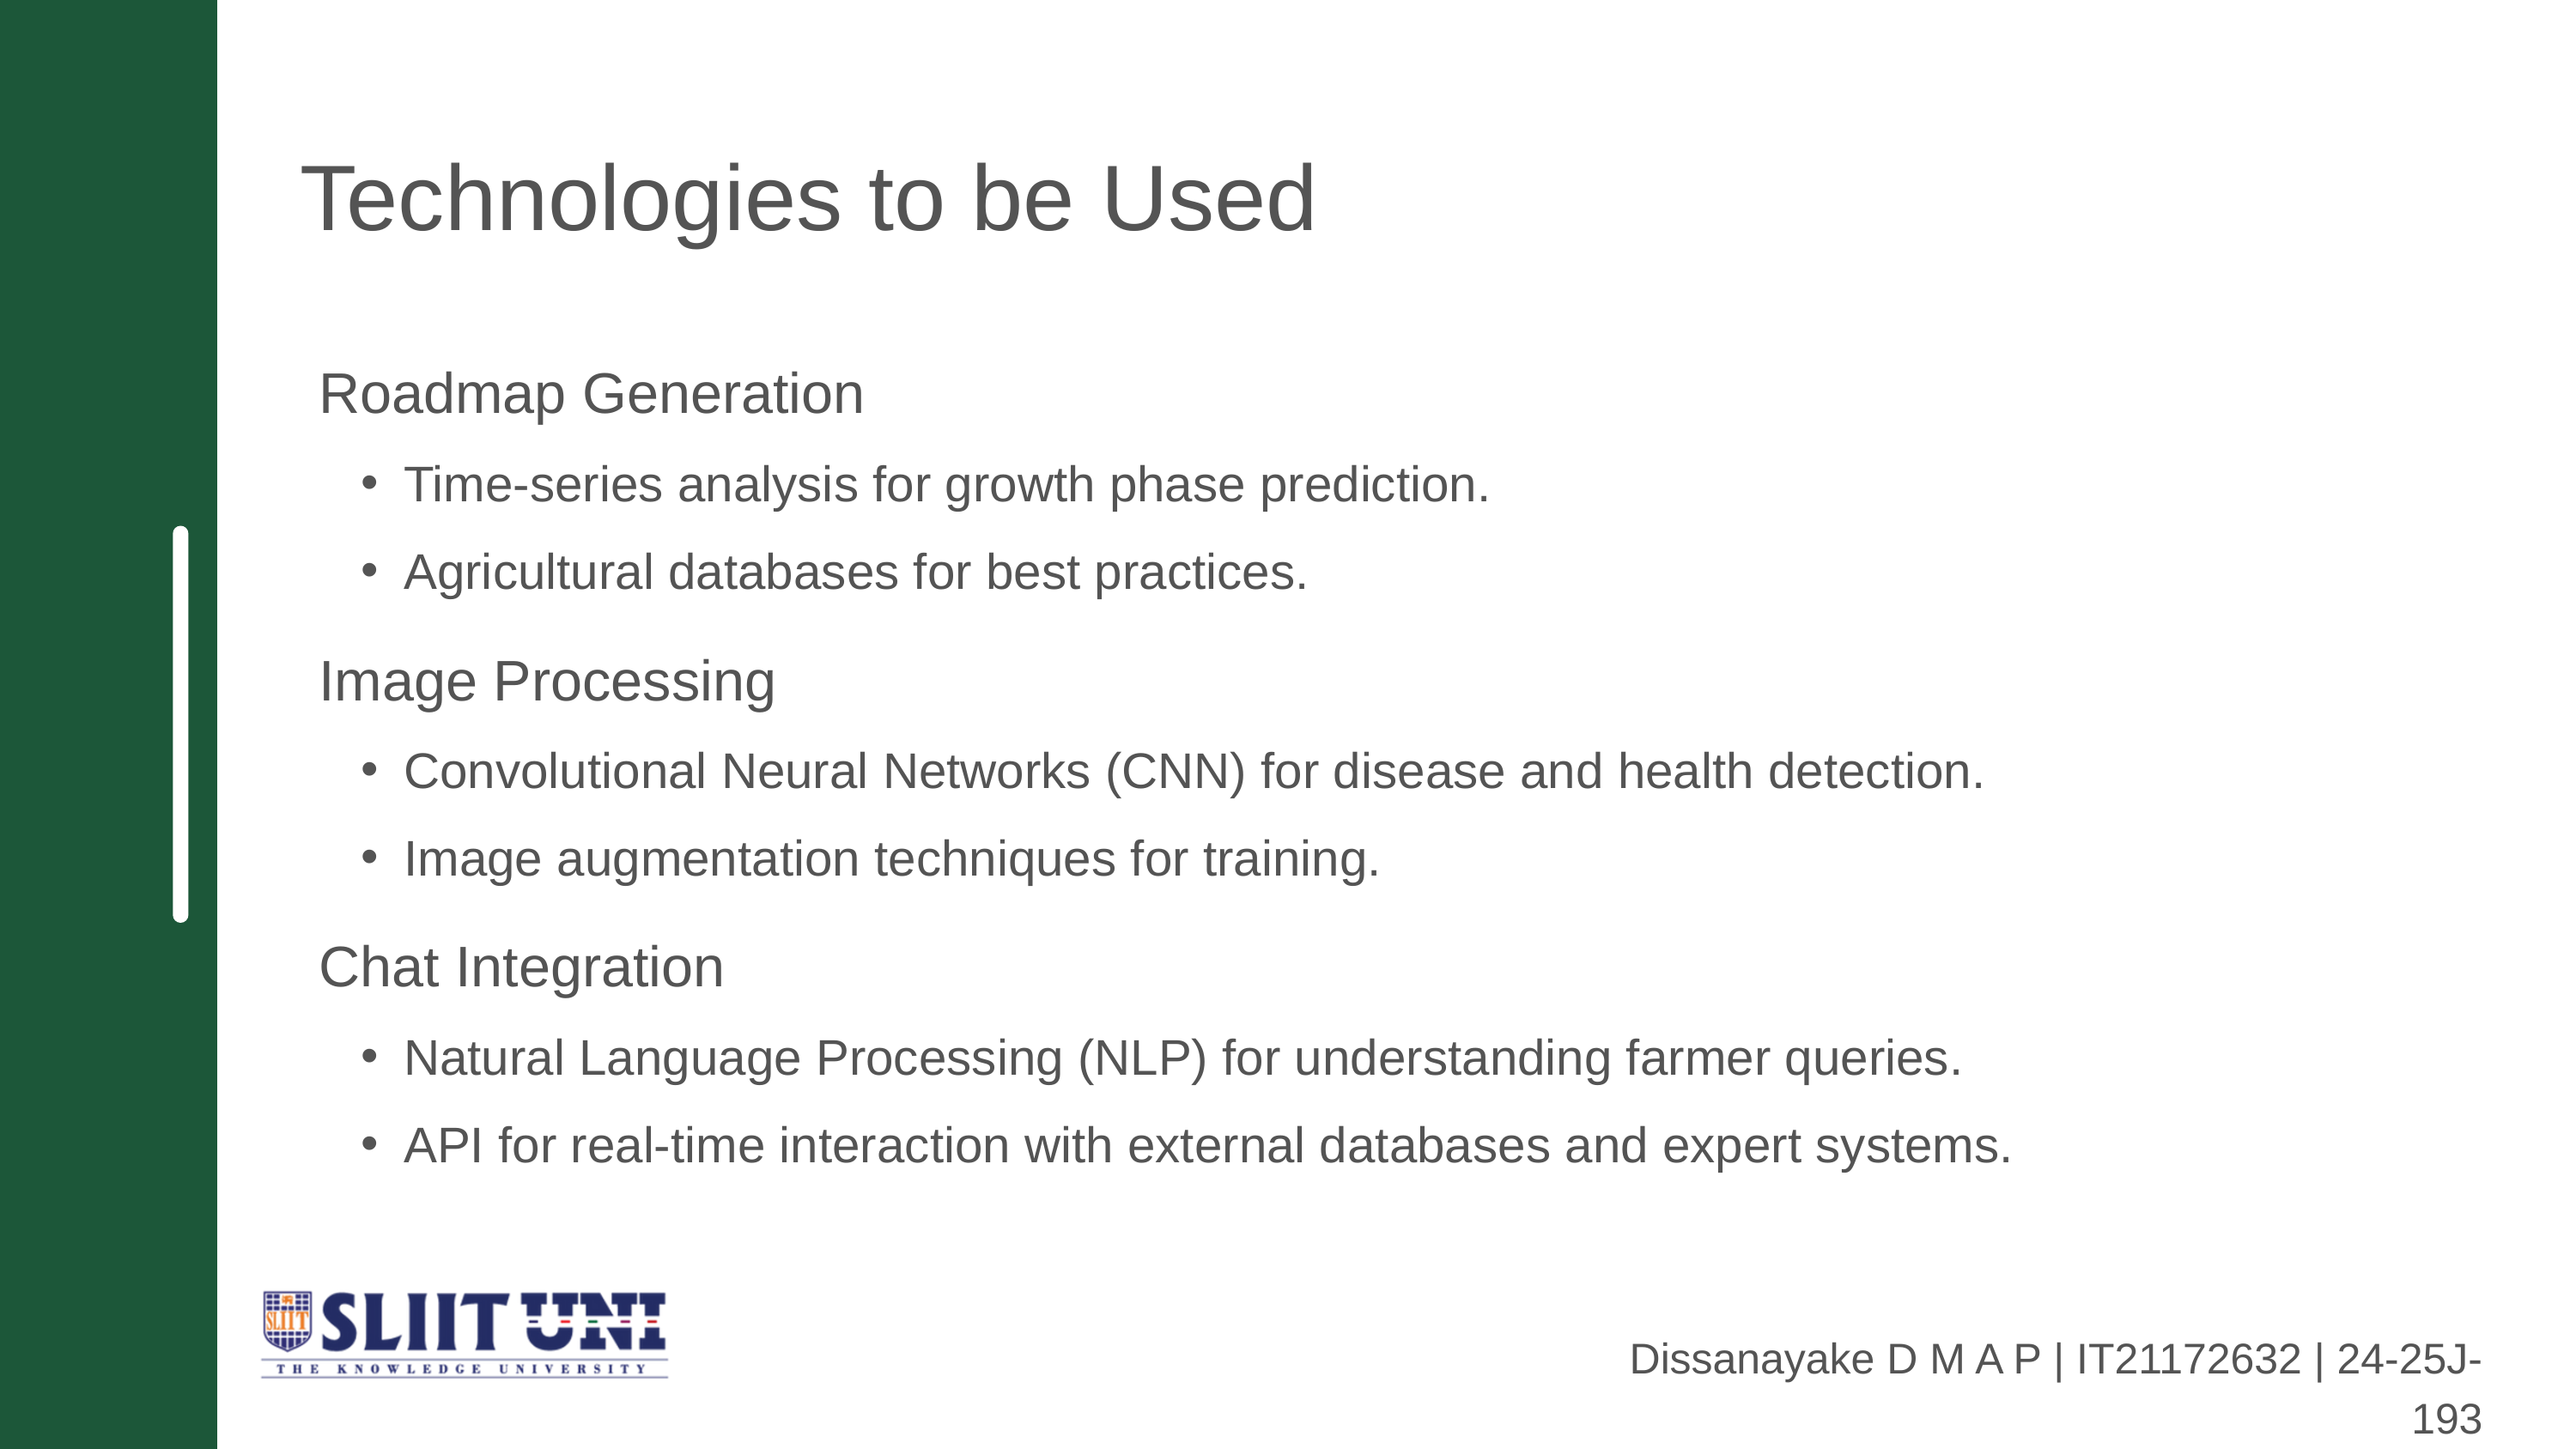

Technologies to be Used
Roadmap Generation
Time-series analysis for growth phase prediction.
Agricultural databases for best practices.

Image Processing
Convolutional Neural Networks (CNN) for disease and health detection.
Image augmentation techniques for training.
Chat Integration
Natural Language Processing (NLP) for understanding farmer queries.
API for real-time interaction with external databases and expert systems.

Dissanayake D M A P | IT21172632 | 24-25J-193